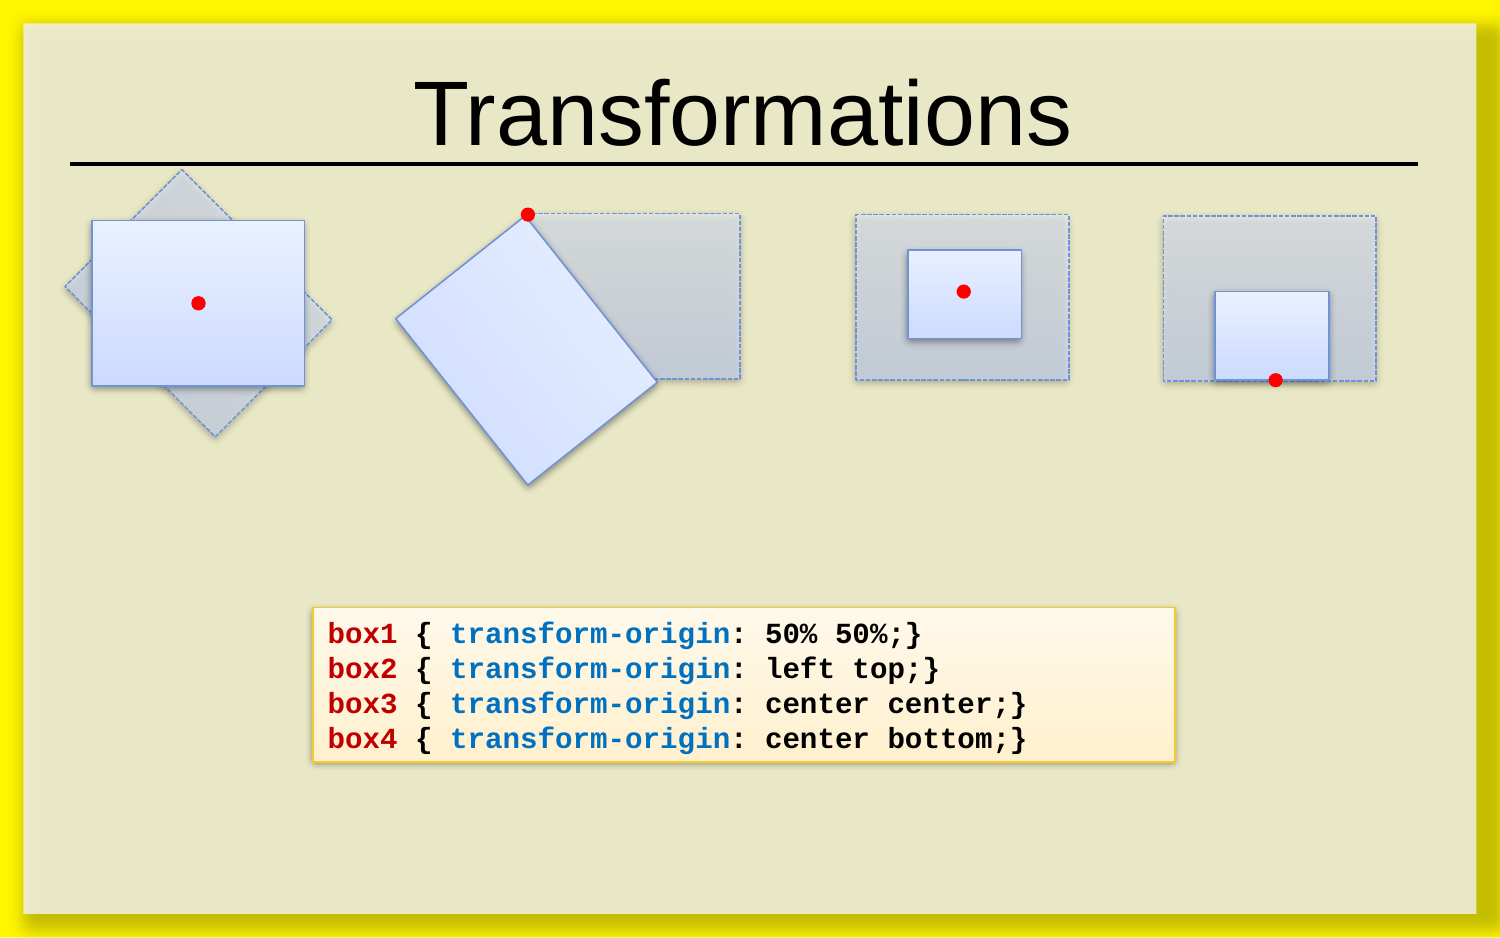

# Transformations

box1 { transform-origin: 50% 50%;}
box2 { transform-origin: left top;}
box3 { transform-origin: center center;}
box4 { transform-origin: center bottom;}